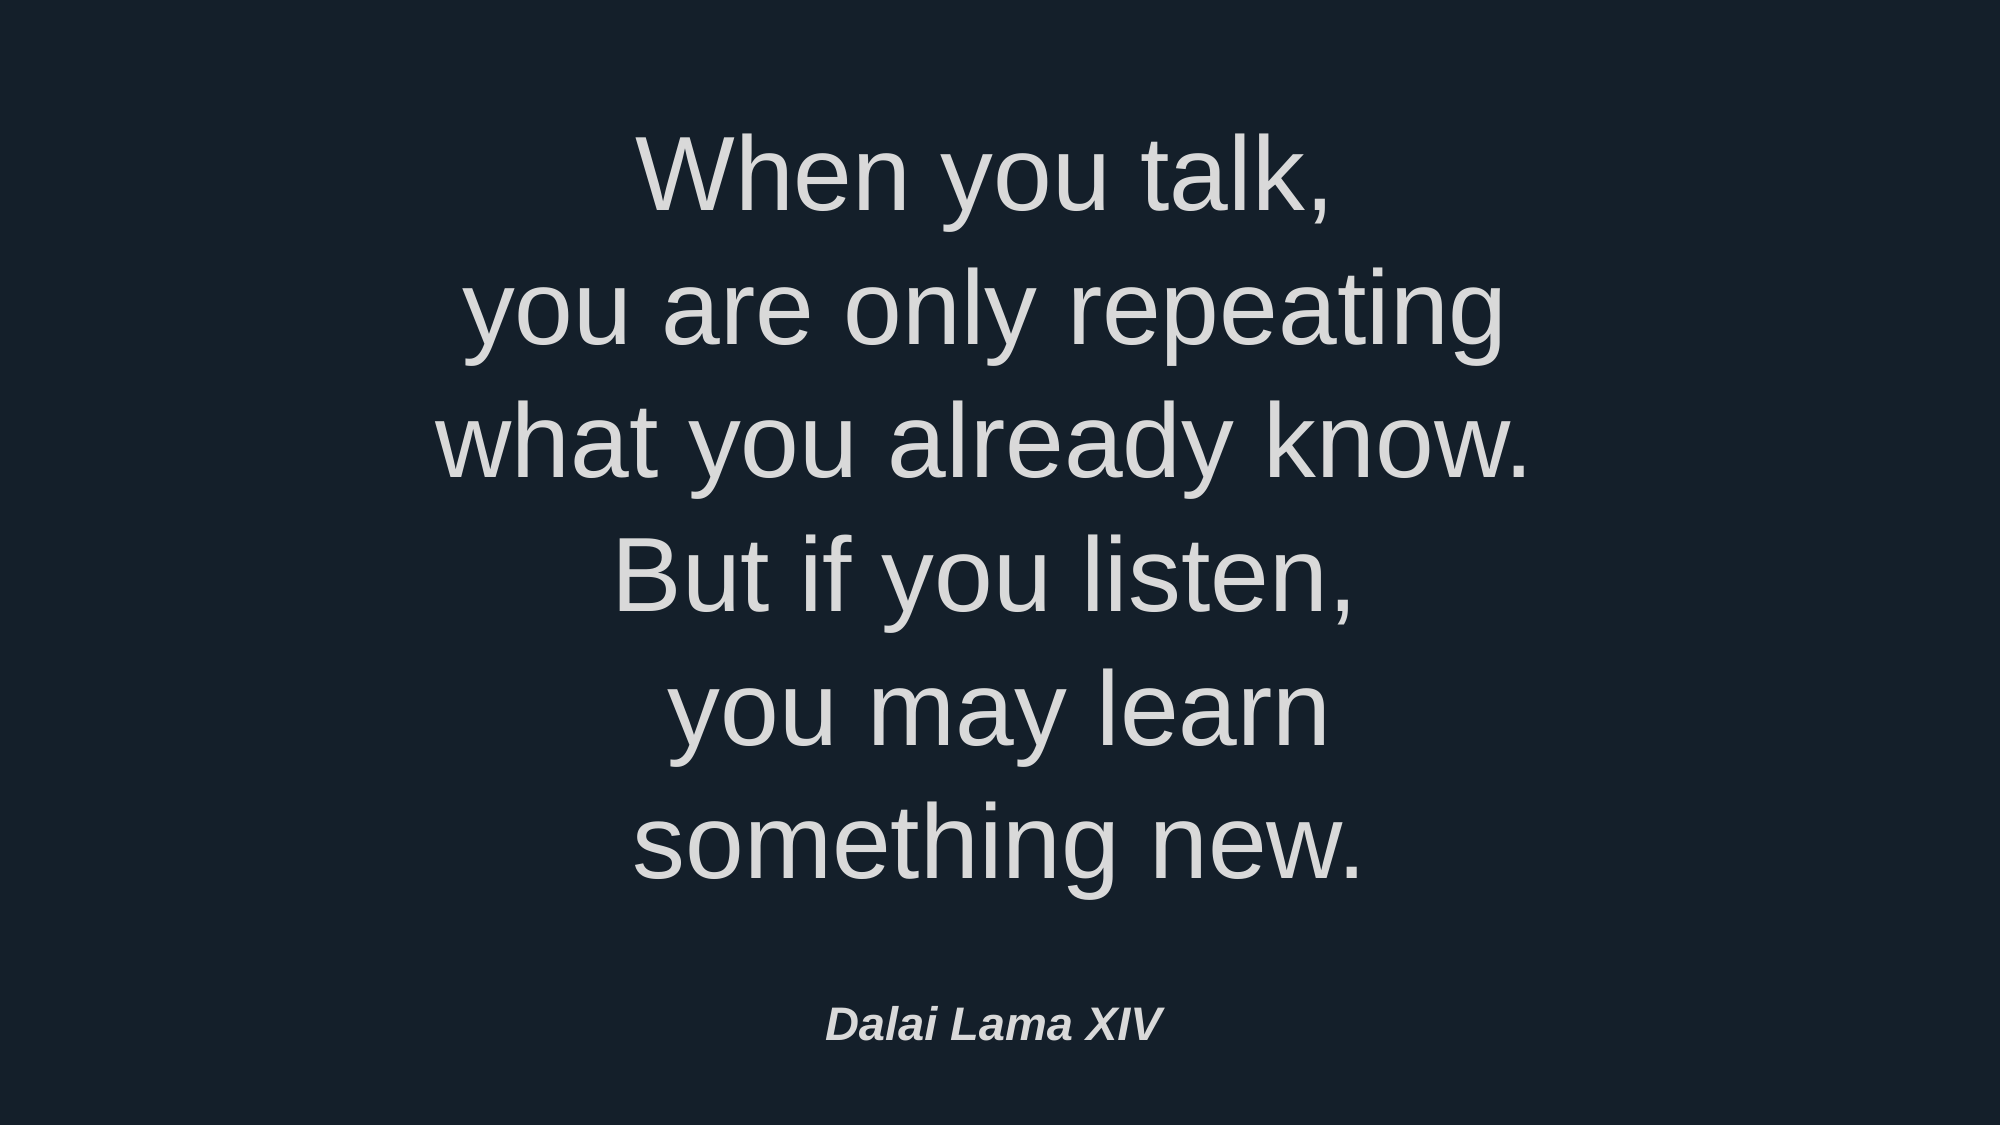

When you talk,
you are only repeating
what you already know.
But if you listen,
you may learn
something new.

Dalai Lama XIV